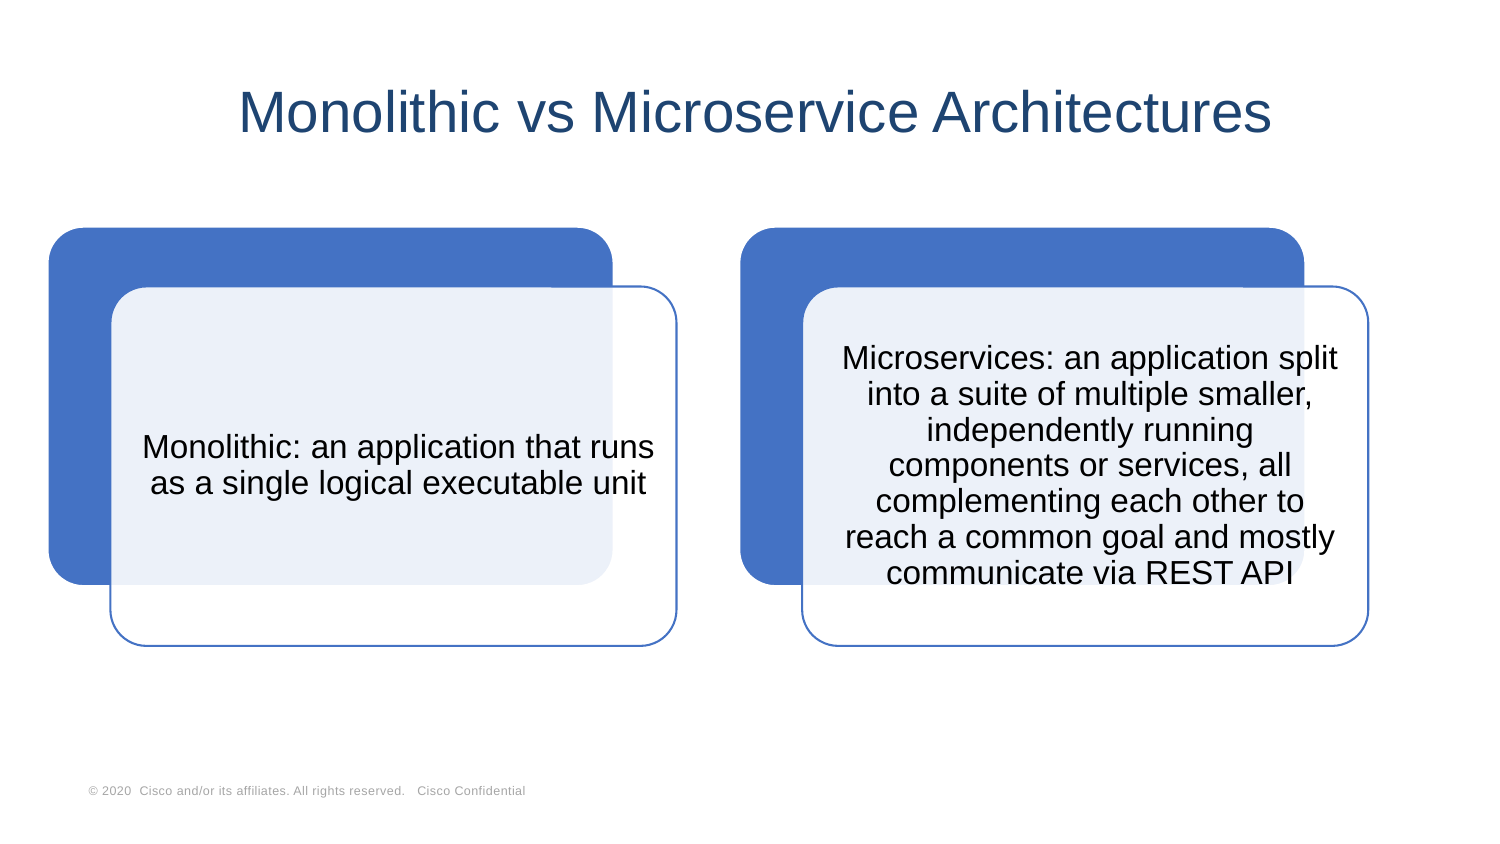

# Monolithic vs Microservice Architectures
Monolithic: an application that runs as a single logical executable unit
Microservices: an application split into a suite of multiple smaller, independently running components or services, all complementing each other to reach a common goal and mostly communicate via REST API